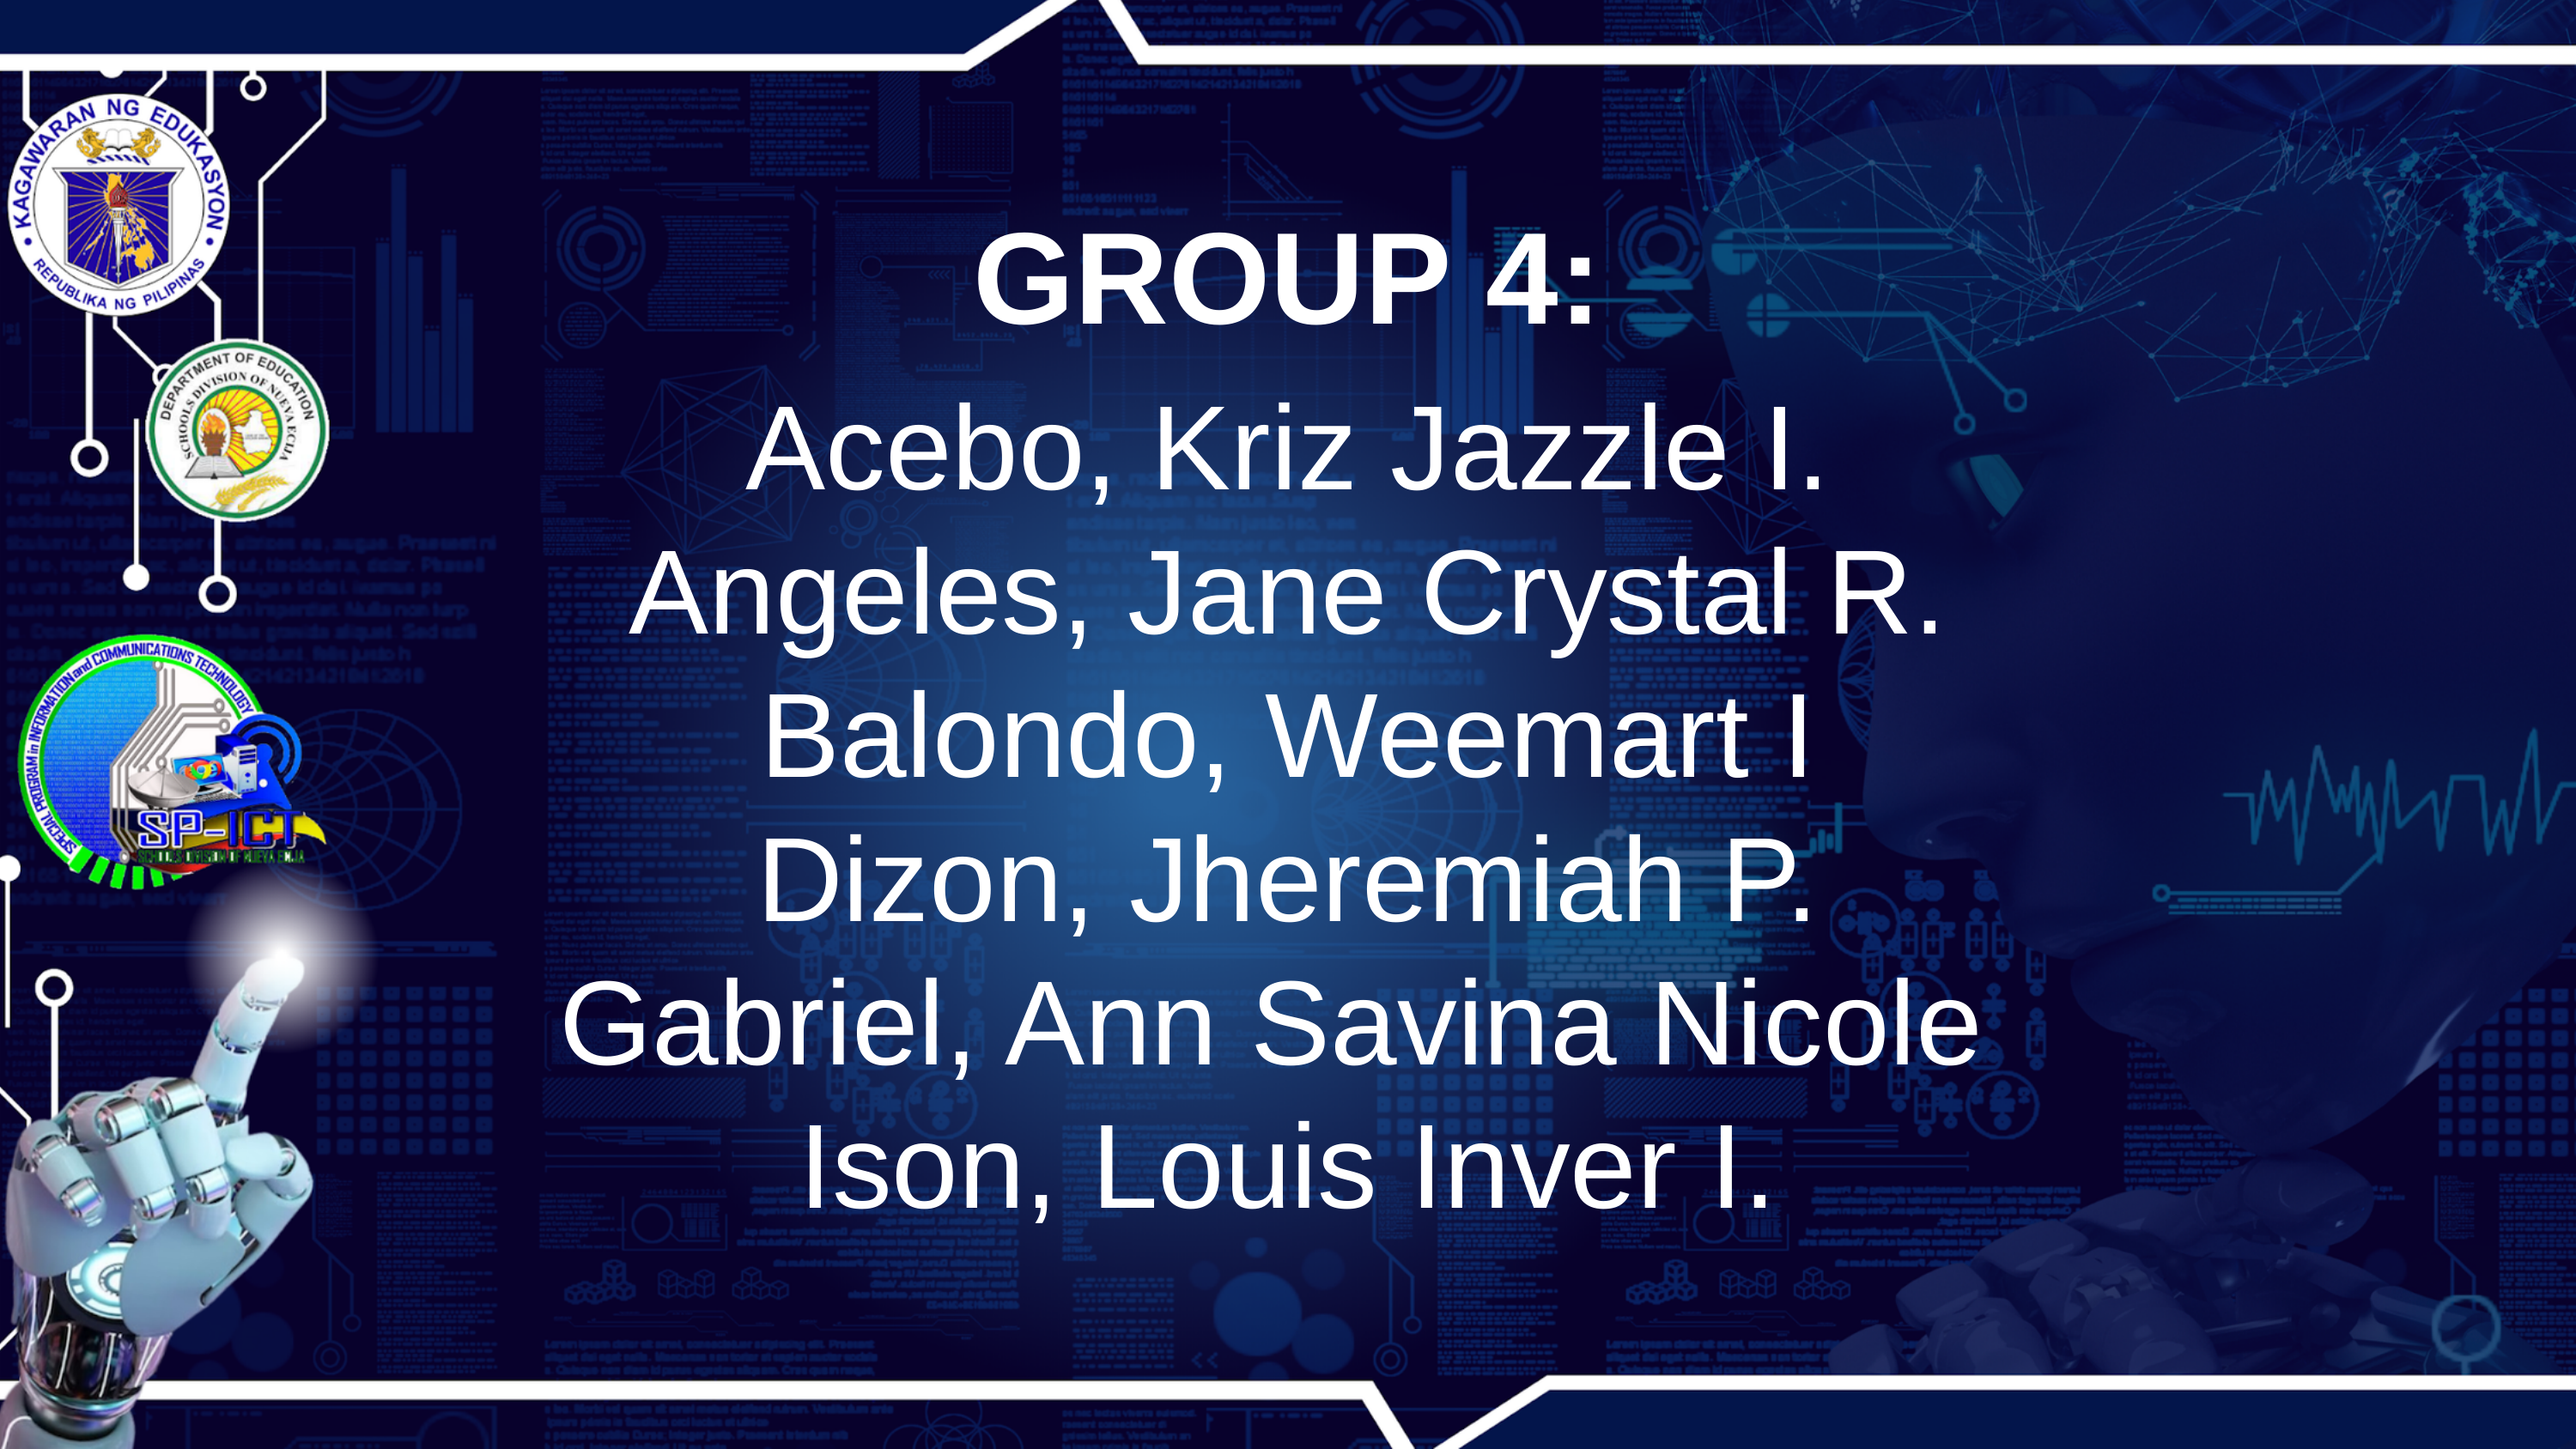

GROUP 4:
Acebo, Kriz Jazzle I.
Angeles, Jane Crystal R.
Balondo, Weemart I
Dizon, Jheremiah P.
Gabriel, Ann Savina Nicole
Ison, Louis Inver I.